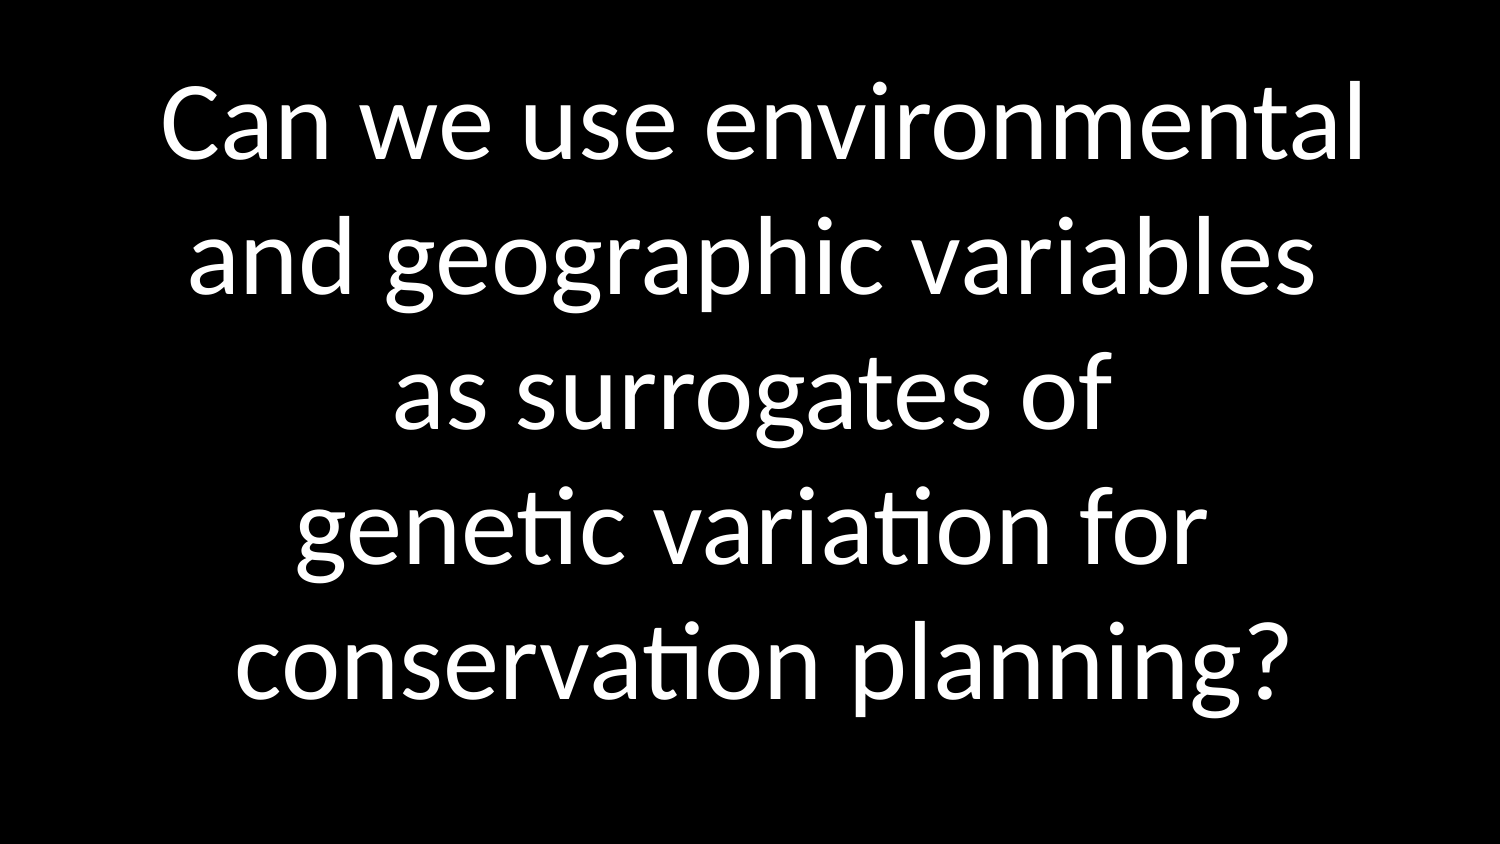

# Can we use environmental and geographic variables as surrogates of genetic variation for conservation planning?